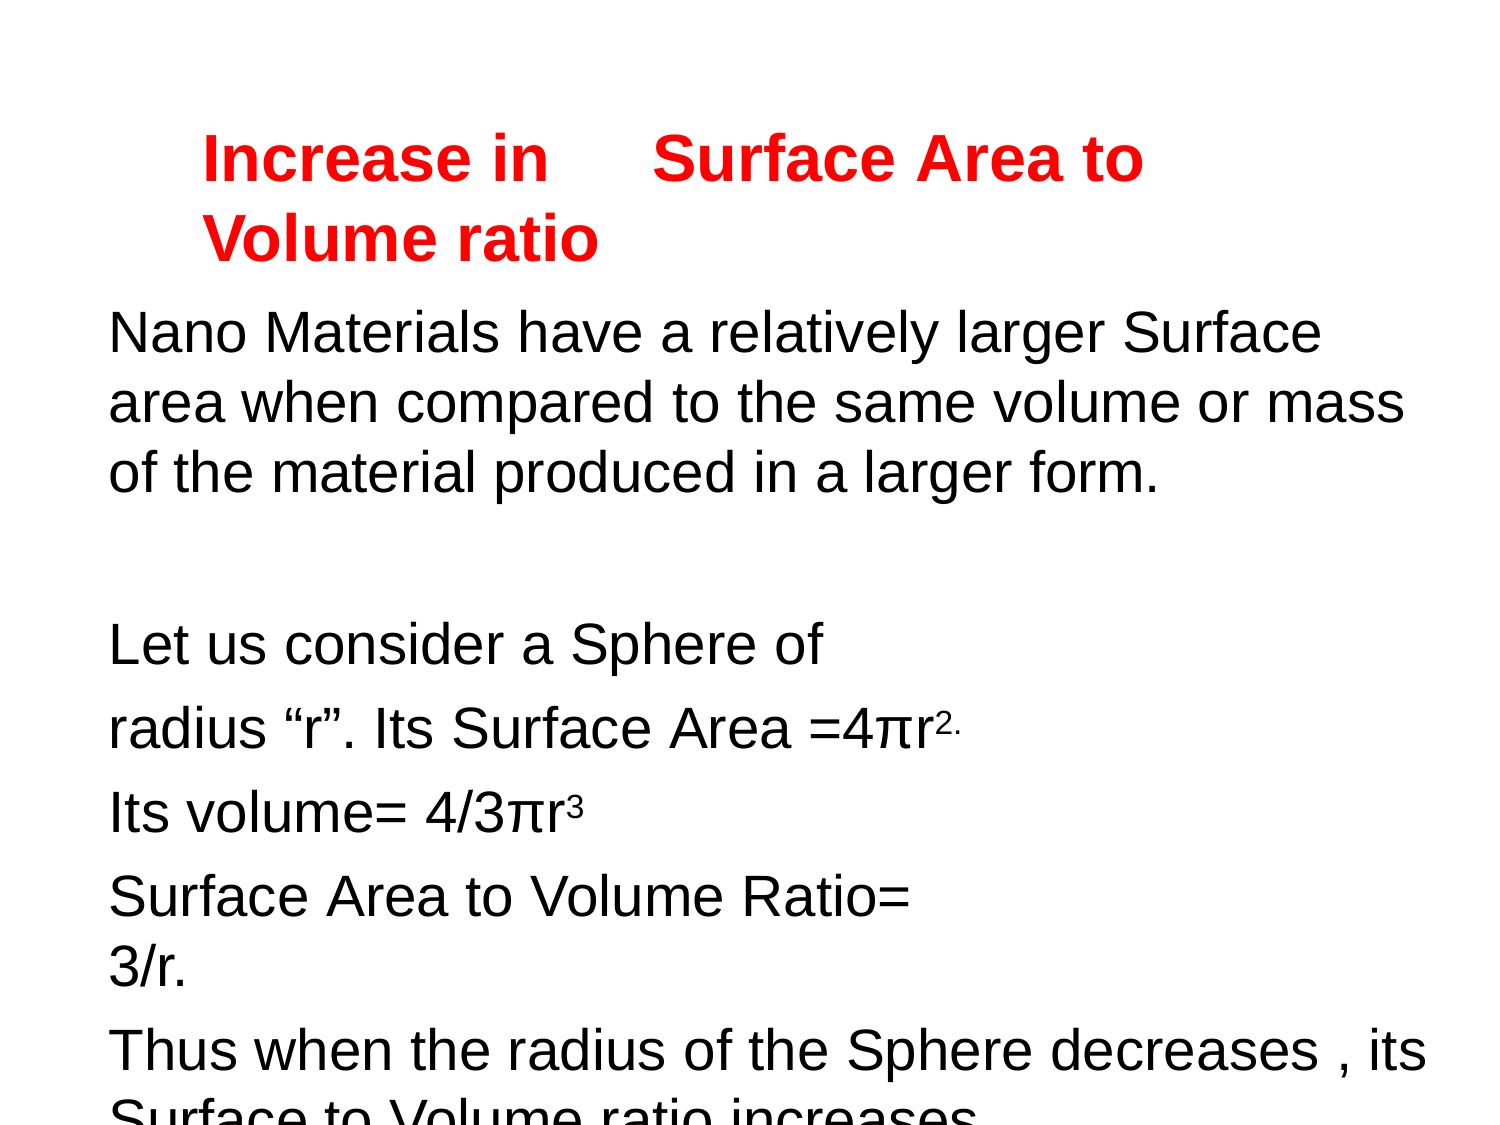

# Increase in	Surface Area to Volume ratio
Nano Materials have a relatively larger Surface area when compared to the same volume or mass of the material produced in a larger form.

Let us consider a Sphere of radius “r”. Its Surface Area =4πr2.
Its volume= 4/3πr3
Surface Area to Volume Ratio= 3/r.
Thus when the radius of the Sphere decreases , its Surface to Volume ratio increases.